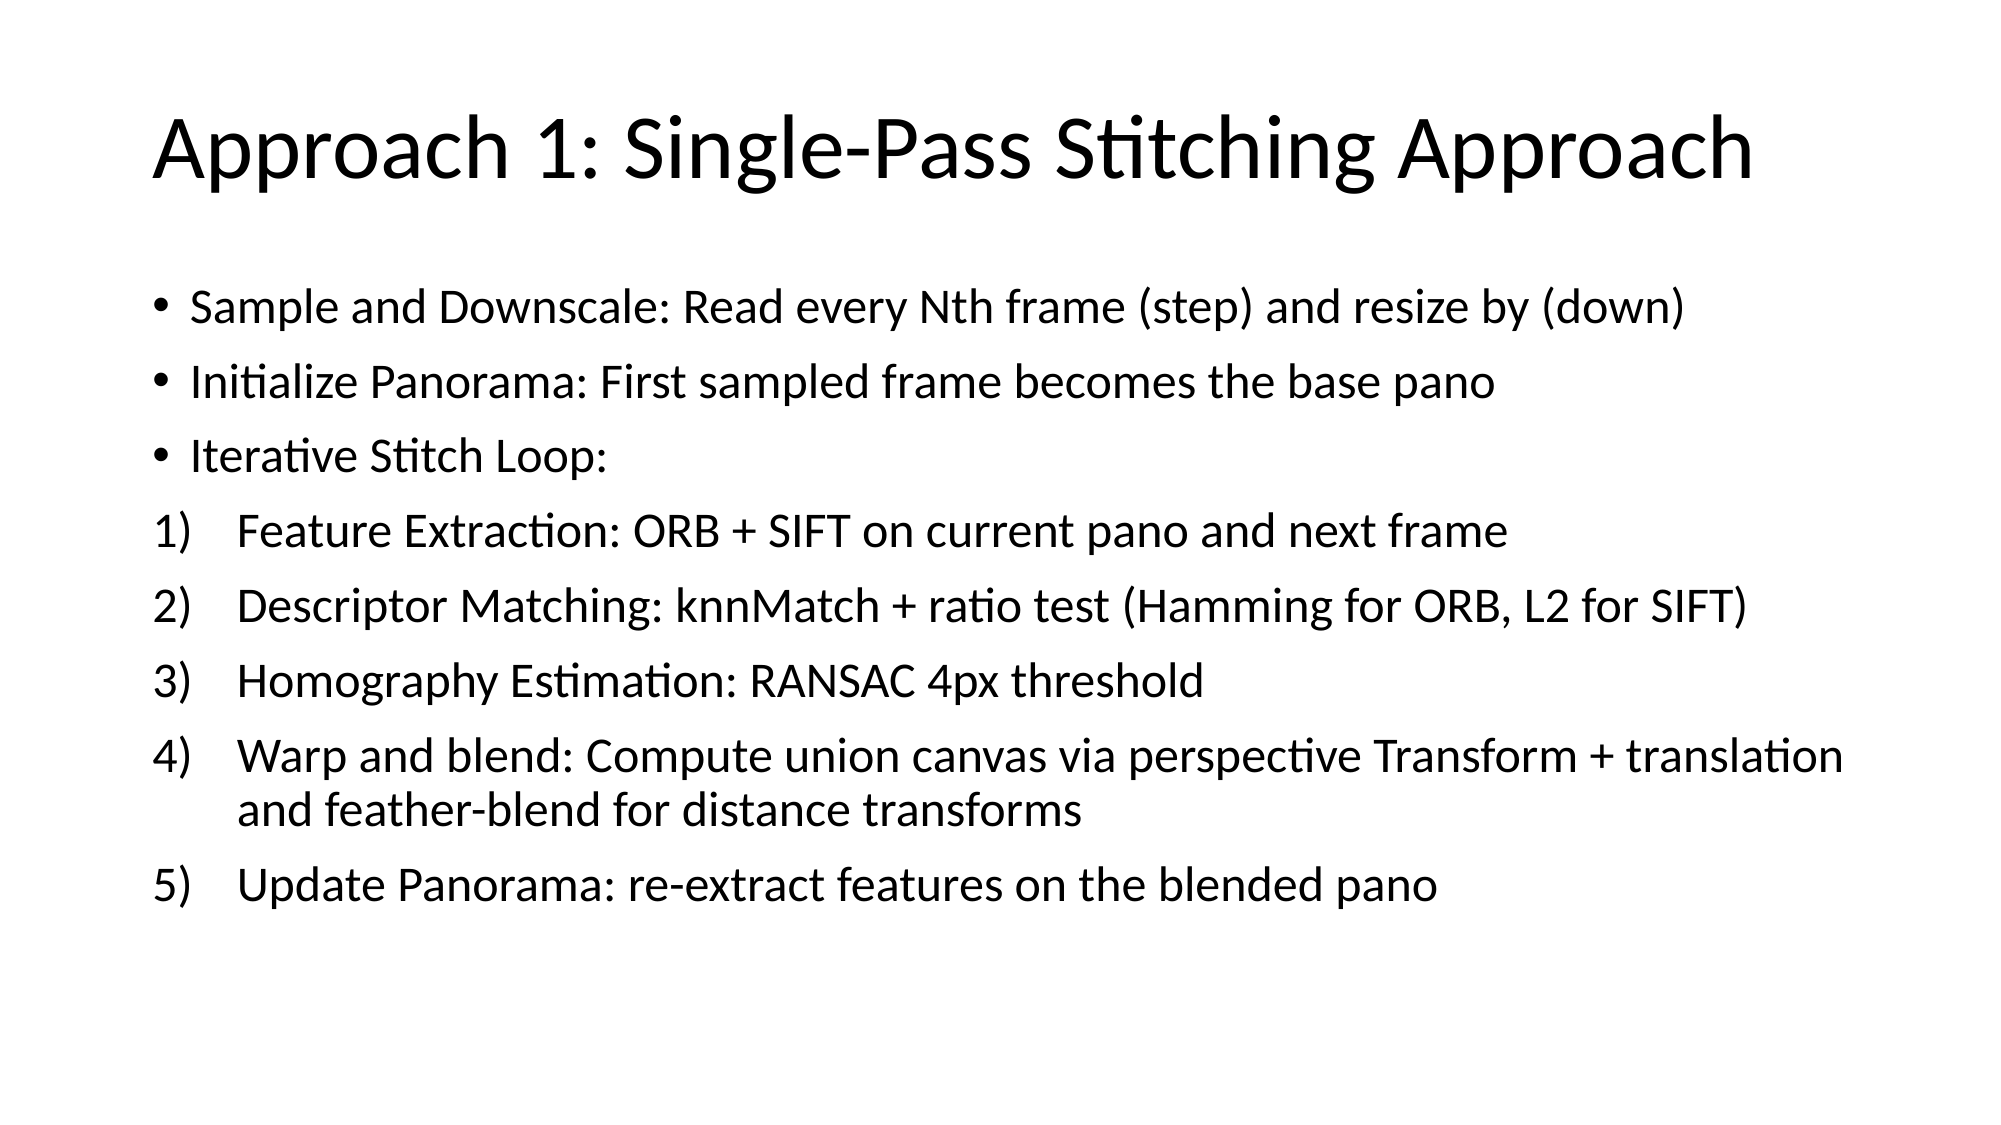

# Approach 1: Single-Pass Stitching Approach
Sample and Downscale: Read every Nth frame (step) and resize by (down)
Initialize Panorama: First sampled frame becomes the base pano
Iterative Stitch Loop:
Feature Extraction: ORB + SIFT on current pano and next frame
Descriptor Matching: knnMatch + ratio test (Hamming for ORB, L2 for SIFT)
Homography Estimation: RANSAC 4px threshold
Warp and blend: Compute union canvas via perspective Transform + translation and feather-blend for distance transforms
Update Panorama: re-extract features on the blended pano